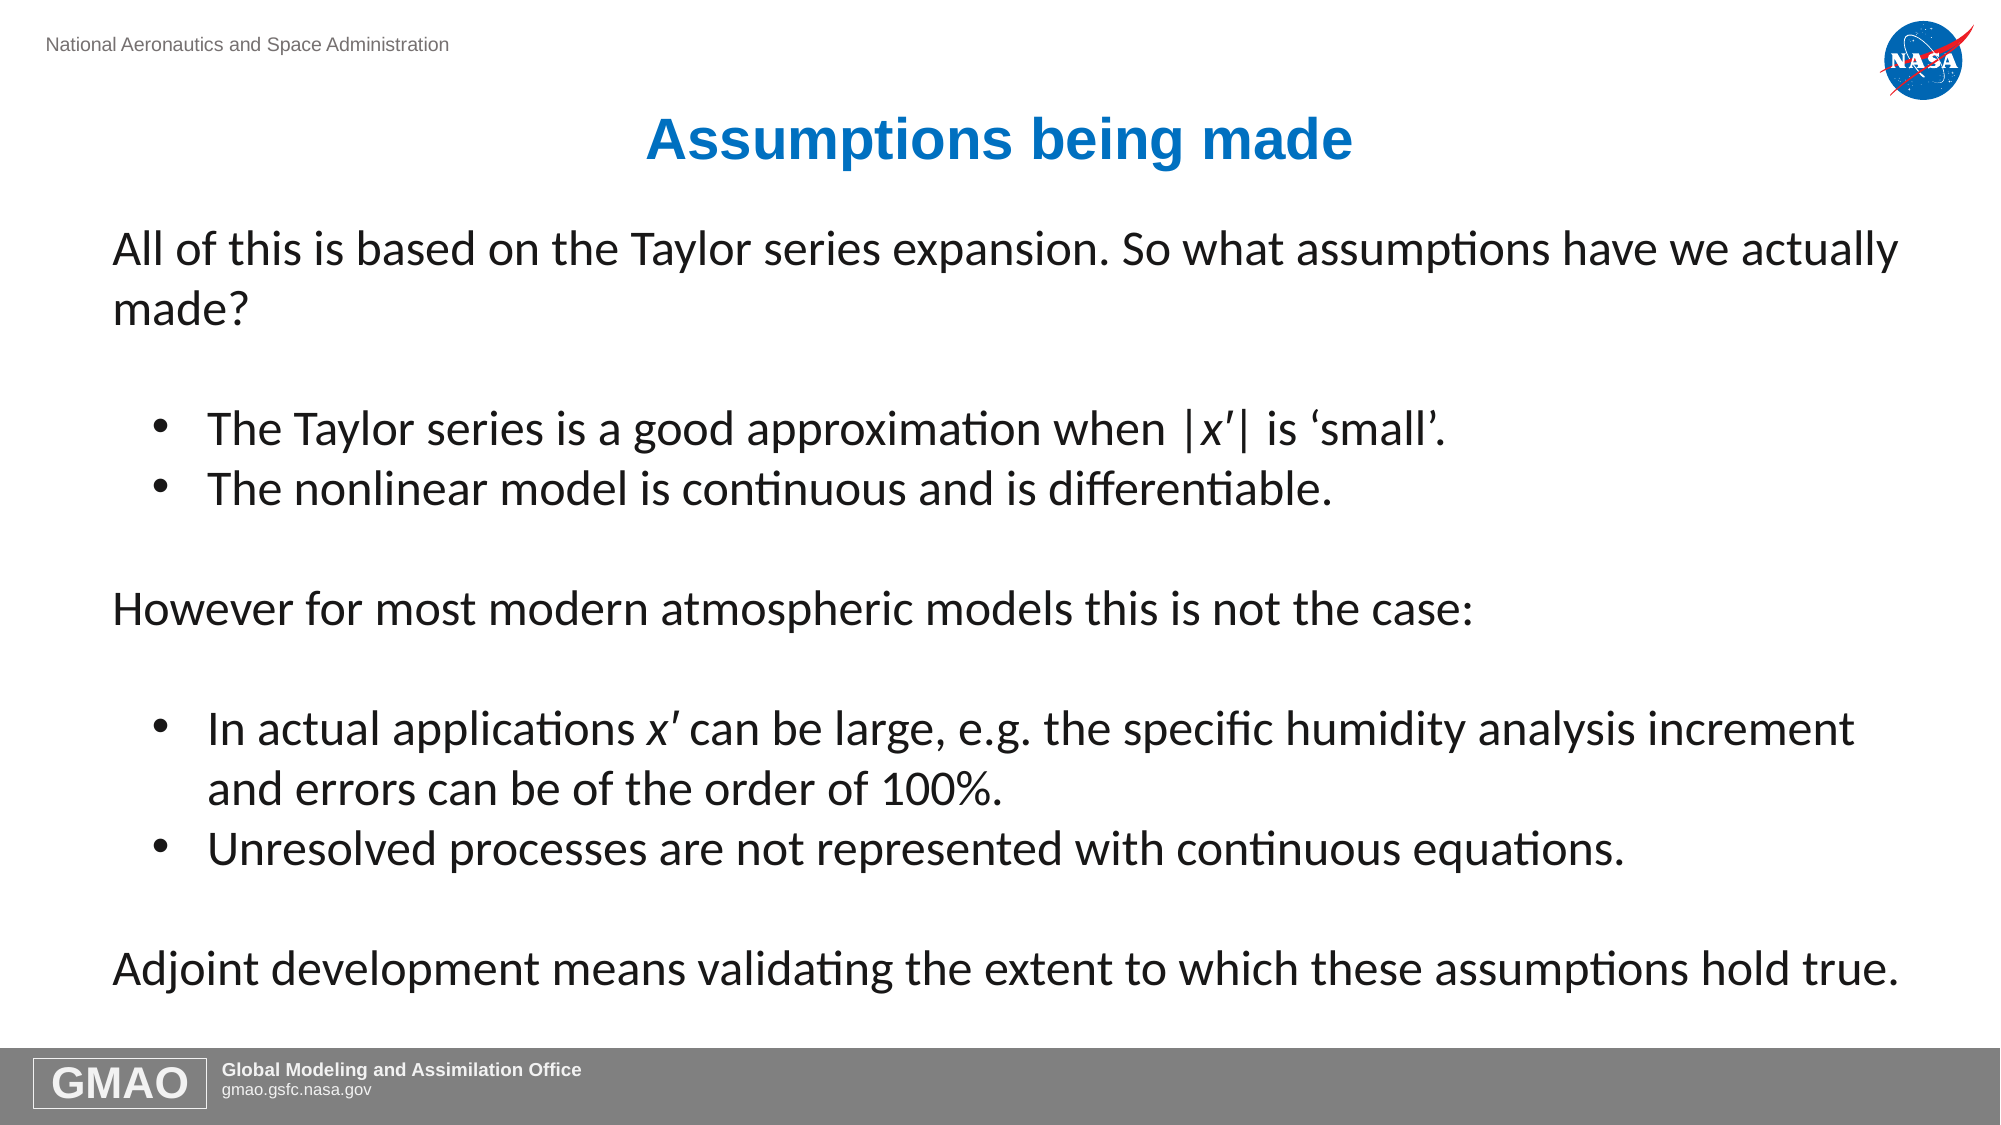

# Assumptions being made
All of this is based on the Taylor series expansion. So what assumptions have we actually made?

The Taylor series is a good approximation when |x′| is ‘small’.
The nonlinear model is continuous and is differentiable.

However for most modern atmospheric models this is not the case:

In actual applications x′ can be large, e.g. the specific humidity analysis increment and errors can be of the order of 100%.
Unresolved processes are not represented with continuous equations.

Adjoint development means validating the extent to which these assumptions hold true.